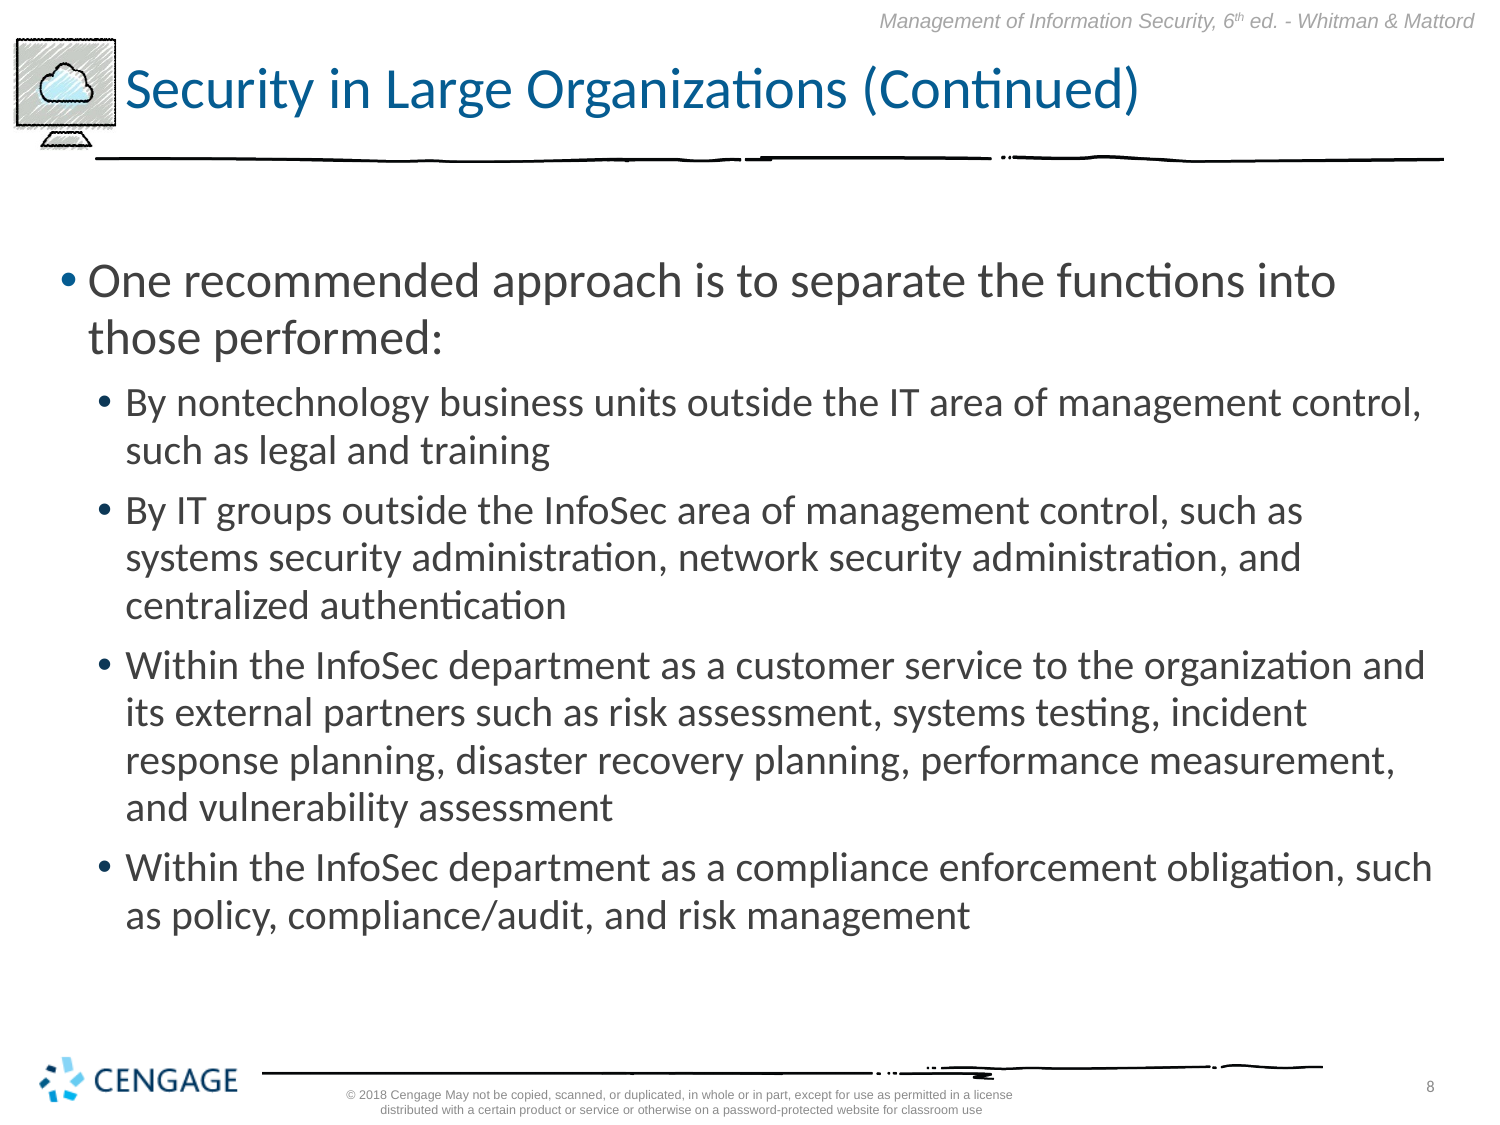

# Security in Large Organizations (Continued)
One recommended approach is to separate the functions into those performed:
By nontechnology business units outside the IT area of management control, such as legal and training
By IT groups outside the InfoSec area of management control, such as systems security administration, network security administration, and centralized authentication
Within the InfoSec department as a customer service to the organization and its external partners such as risk assessment, systems testing, incident response planning, disaster recovery planning, performance measurement, and vulnerability assessment
Within the InfoSec department as a compliance enforcement obligation, such as policy, compliance/audit, and risk management